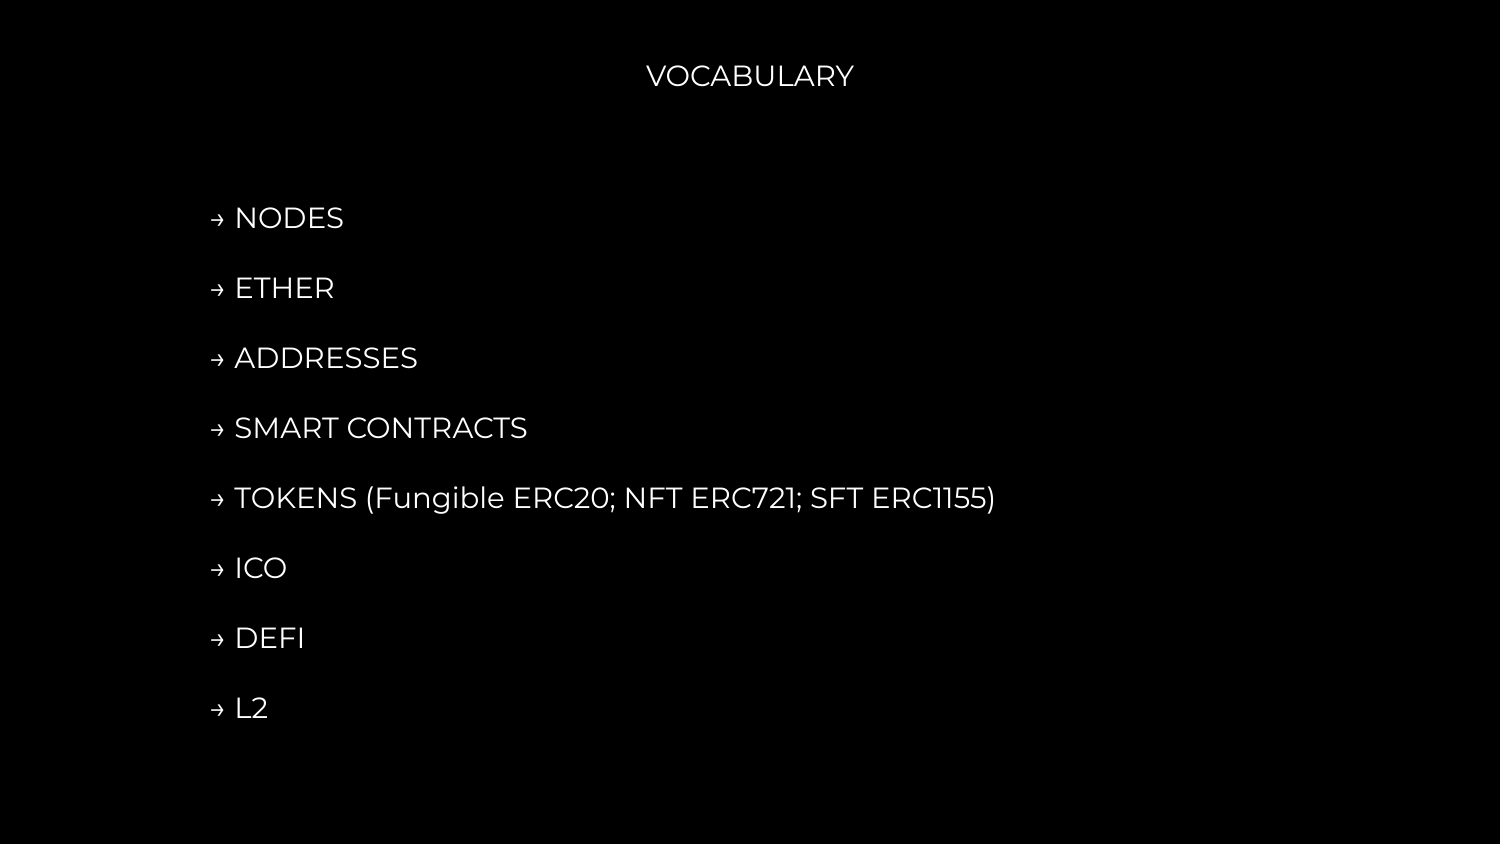

VOCABULARY
→ NODES

→ ETHER

→ ADDRESSES

→ SMART CONTRACTS

→ TOKENS (Fungible ERC20; NFT ERC721; SFT ERC1155)

→ ICO

→ DEFI

→ L2